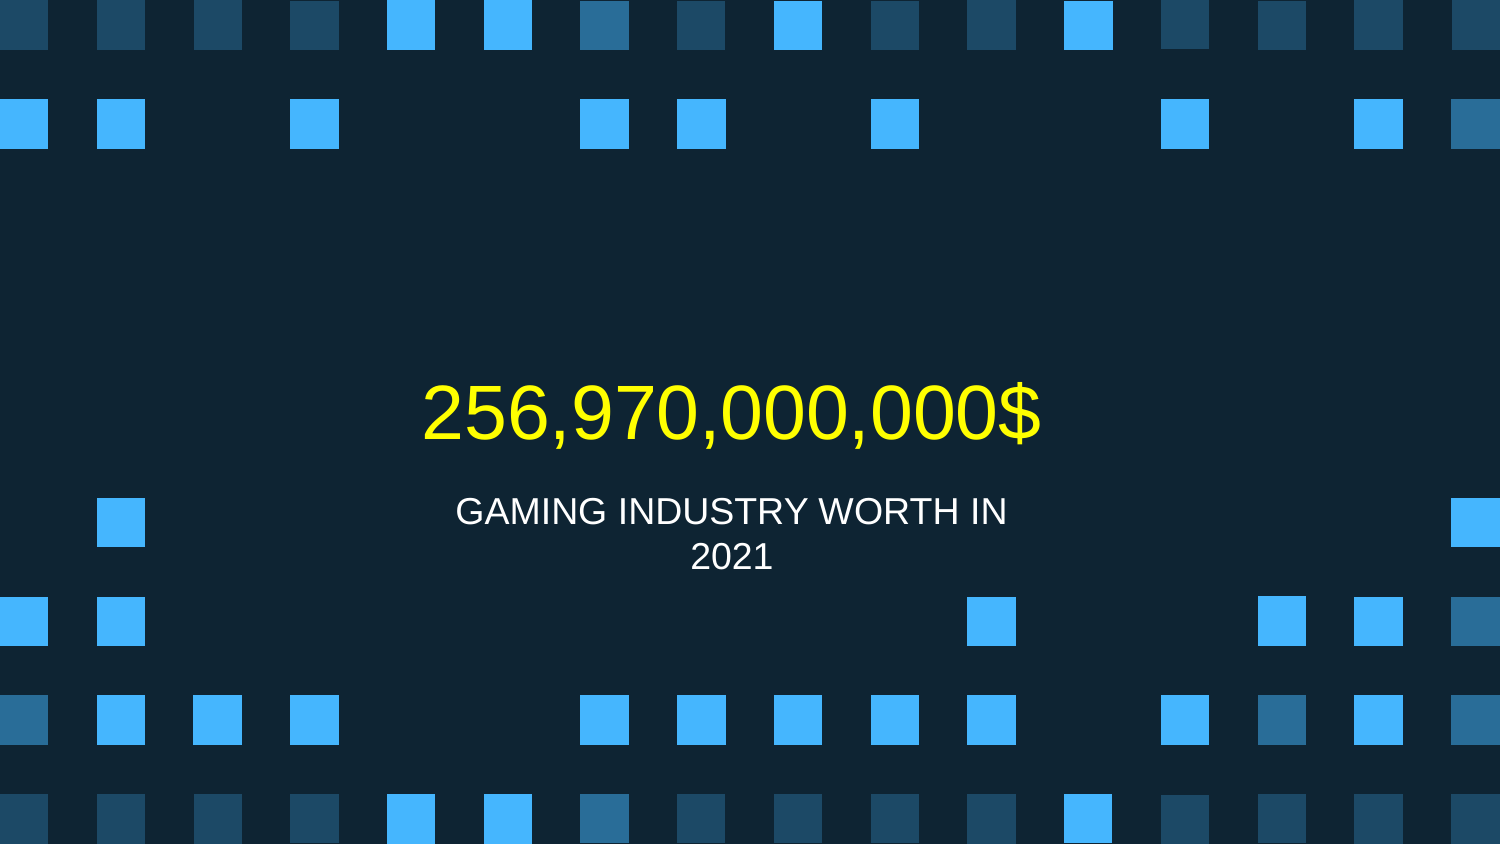

# 256,970,000,000$
GAMING INDUSTRY WORTH IN 2021